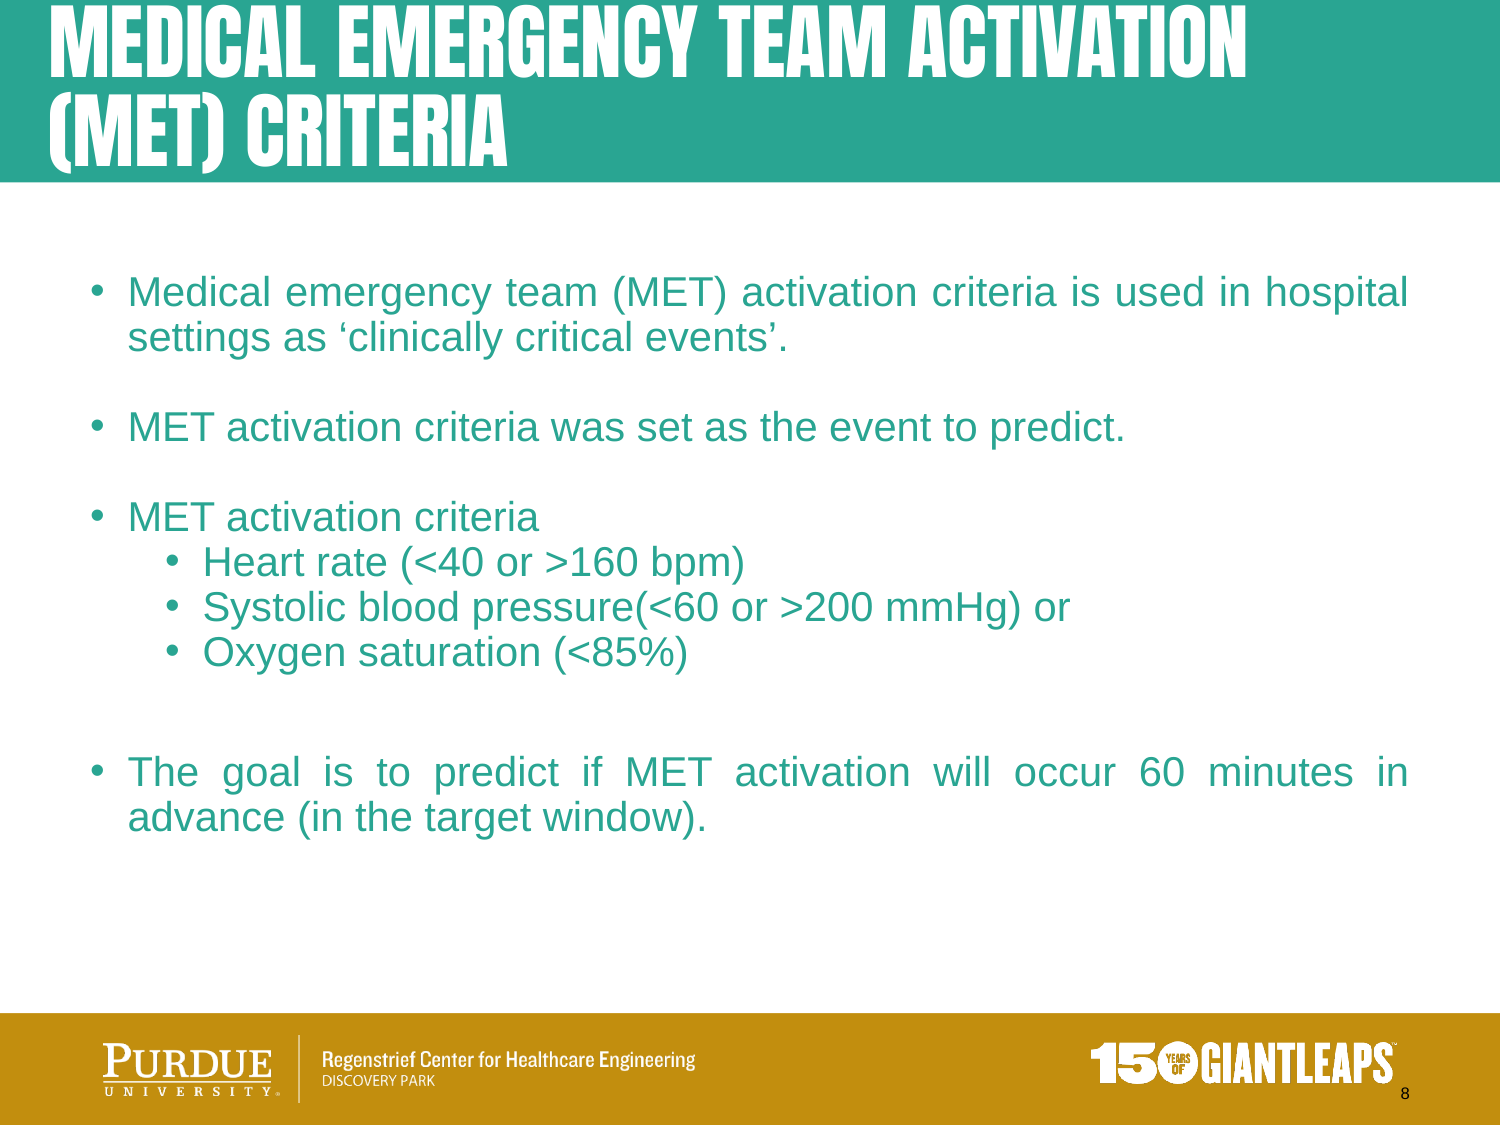

# Medical emergency team activation (MET) criteria
Medical emergency team (MET) activation criteria is used in hospital settings as ‘clinically critical events’.

MET activation criteria was set as the event to predict.

MET activation criteria
Heart rate (<40 or >160 bpm)
Systolic blood pressure(<60 or >200 mmHg) or
Oxygen saturation (<85%)

The goal is to predict if MET activation will occur 60 minutes in advance (in the target window).

8